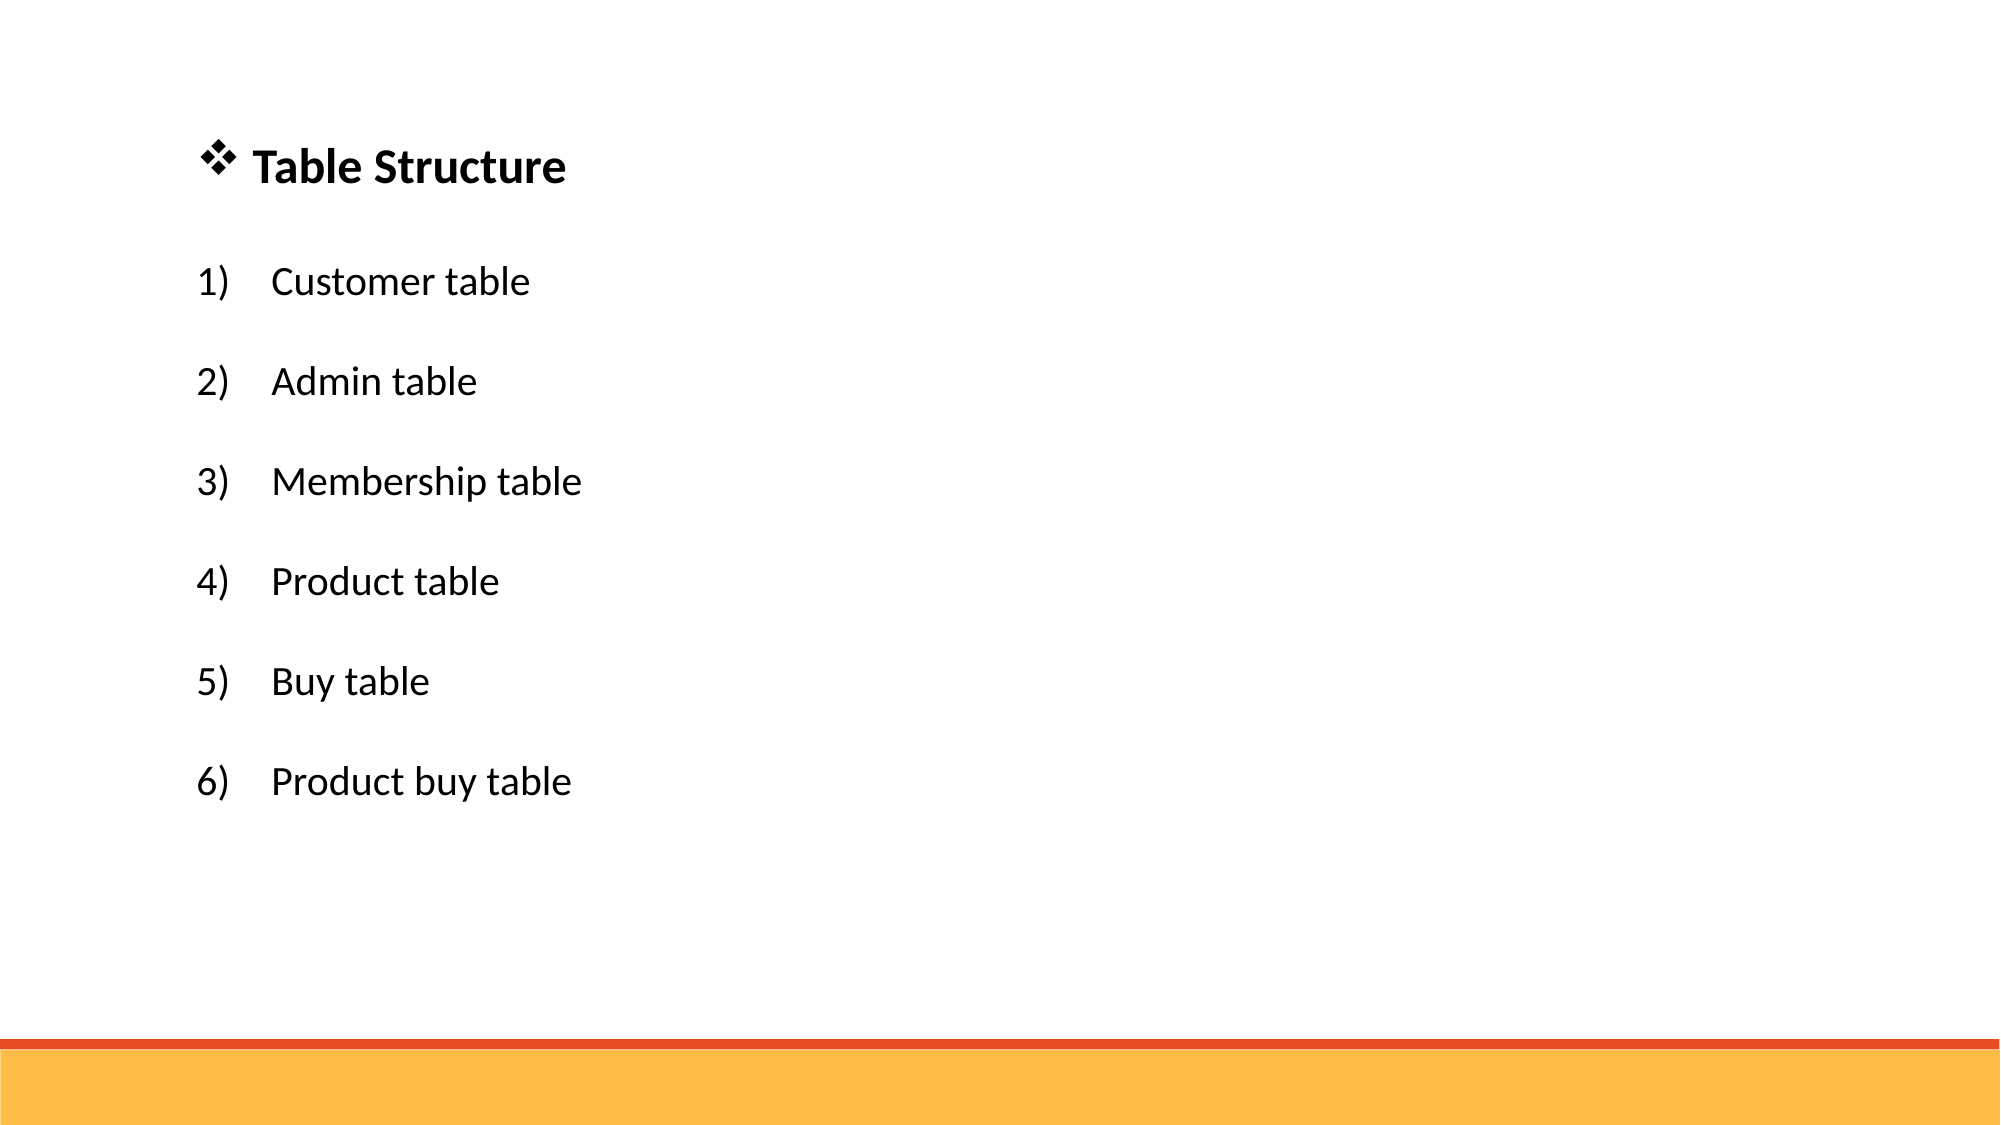

Table Structure

Customer table

Admin table

Membership table

Product table

Buy table

Product buy table